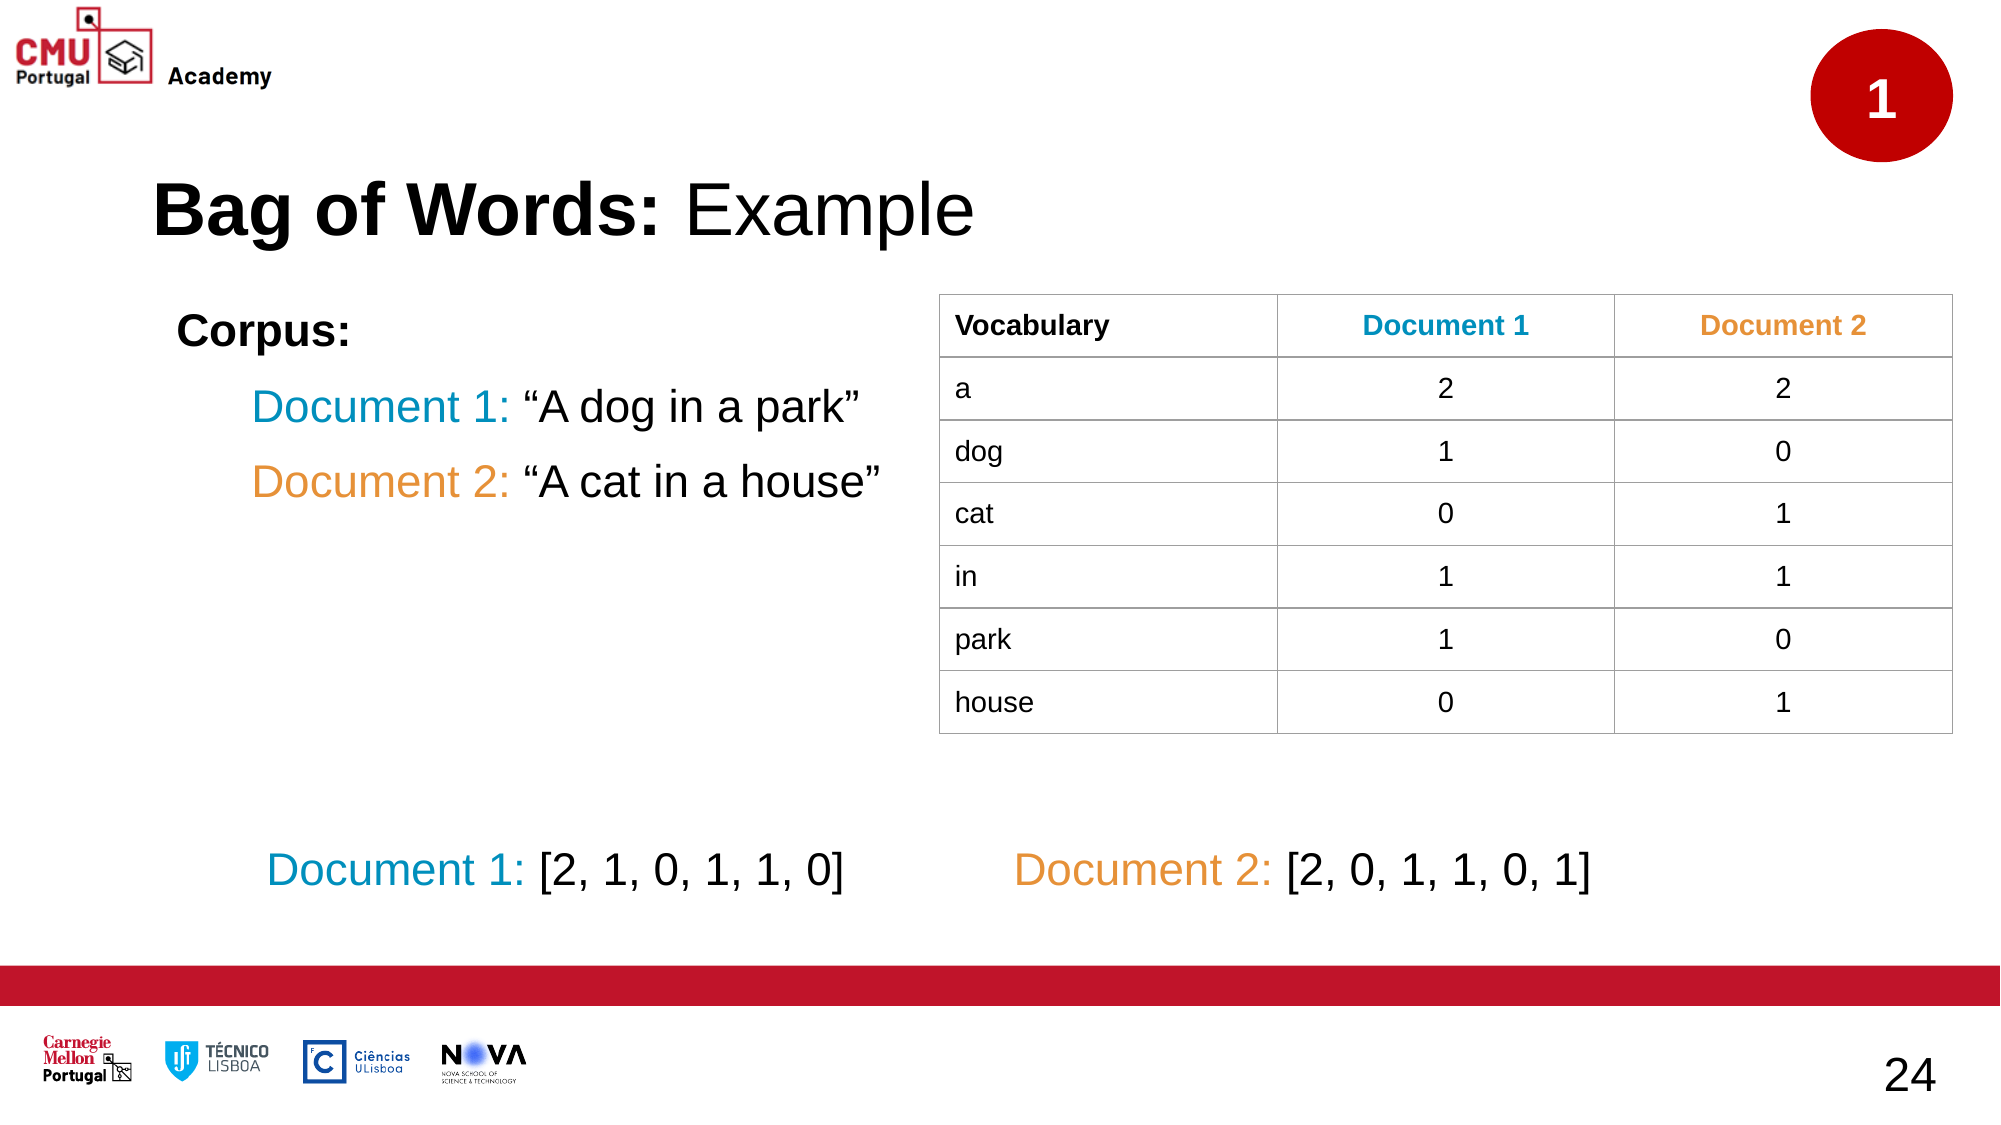

1
# Bag of Words: Example
Corpus:
Document 1: “A dog in a park”
Document 2: “A cat in a house”
| Vocabulary | Document 1 | Document 2 |
| --- | --- | --- |
| a | 2 | 2 |
| dog | 1 | 0 |
| cat | 0 | 1 |
| in | 1 | 1 |
| park | 1 | 0 |
| house | 0 | 1 |
Document 1: [2, 1, 0, 1, 1, 0]
Document 2: [2, 0, 1, 1, 0, 1]
24